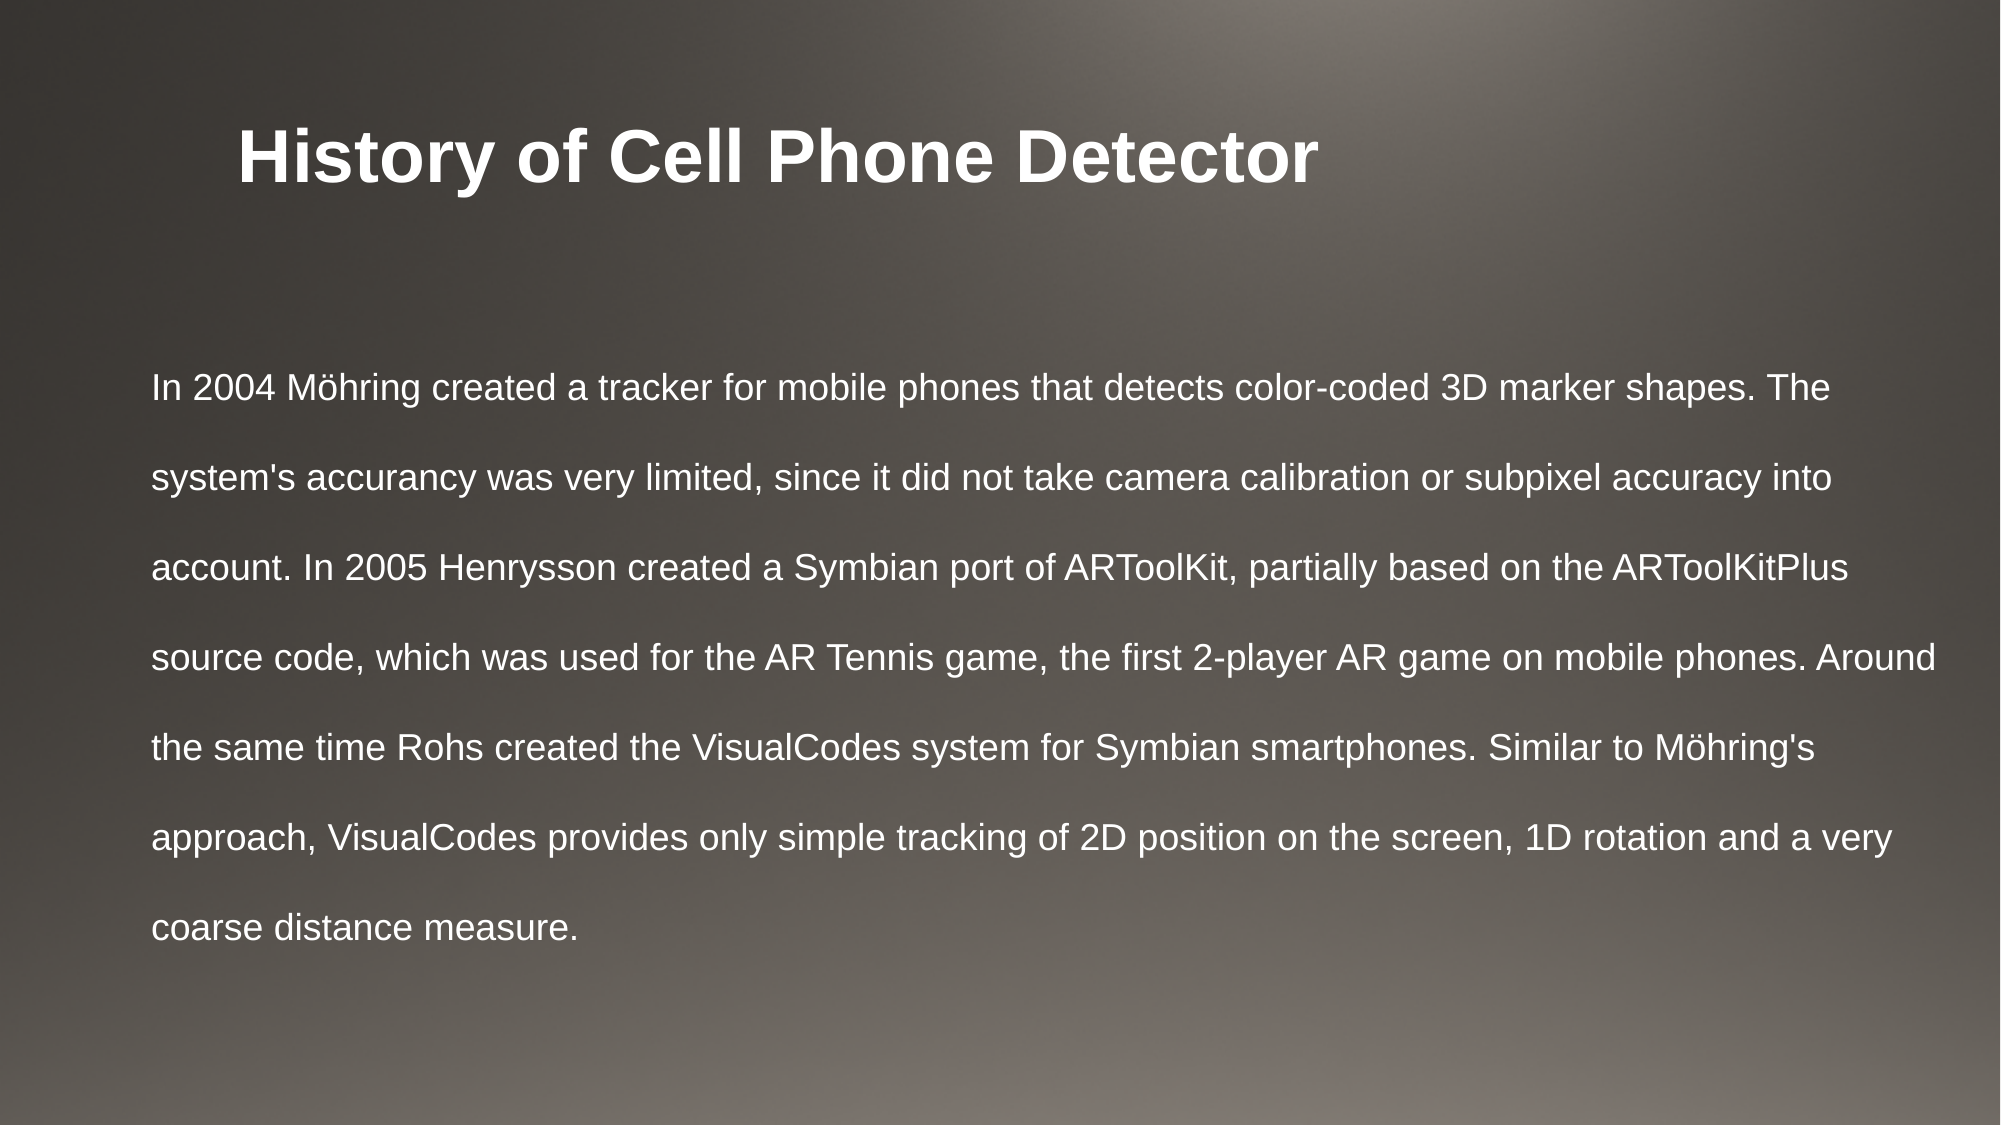

History of Cell Phone Detector
In 2004 Möhring created a tracker for mobile phones that detects color-coded 3D marker shapes. The system's accurancy was very limited, since it did not take camera calibration or subpixel accuracy into account. In 2005 Henrysson created a Symbian port of ARToolKit, partially based on the ARToolKitPlus source code, which was used for the AR Tennis game, the first 2-player AR game on mobile phones. Around the same time Rohs created the VisualCodes system for Symbian smartphones. Similar to Möhring's approach, VisualCodes provides only simple tracking of 2D position on the screen, 1D rotation and a very coarse distance measure.